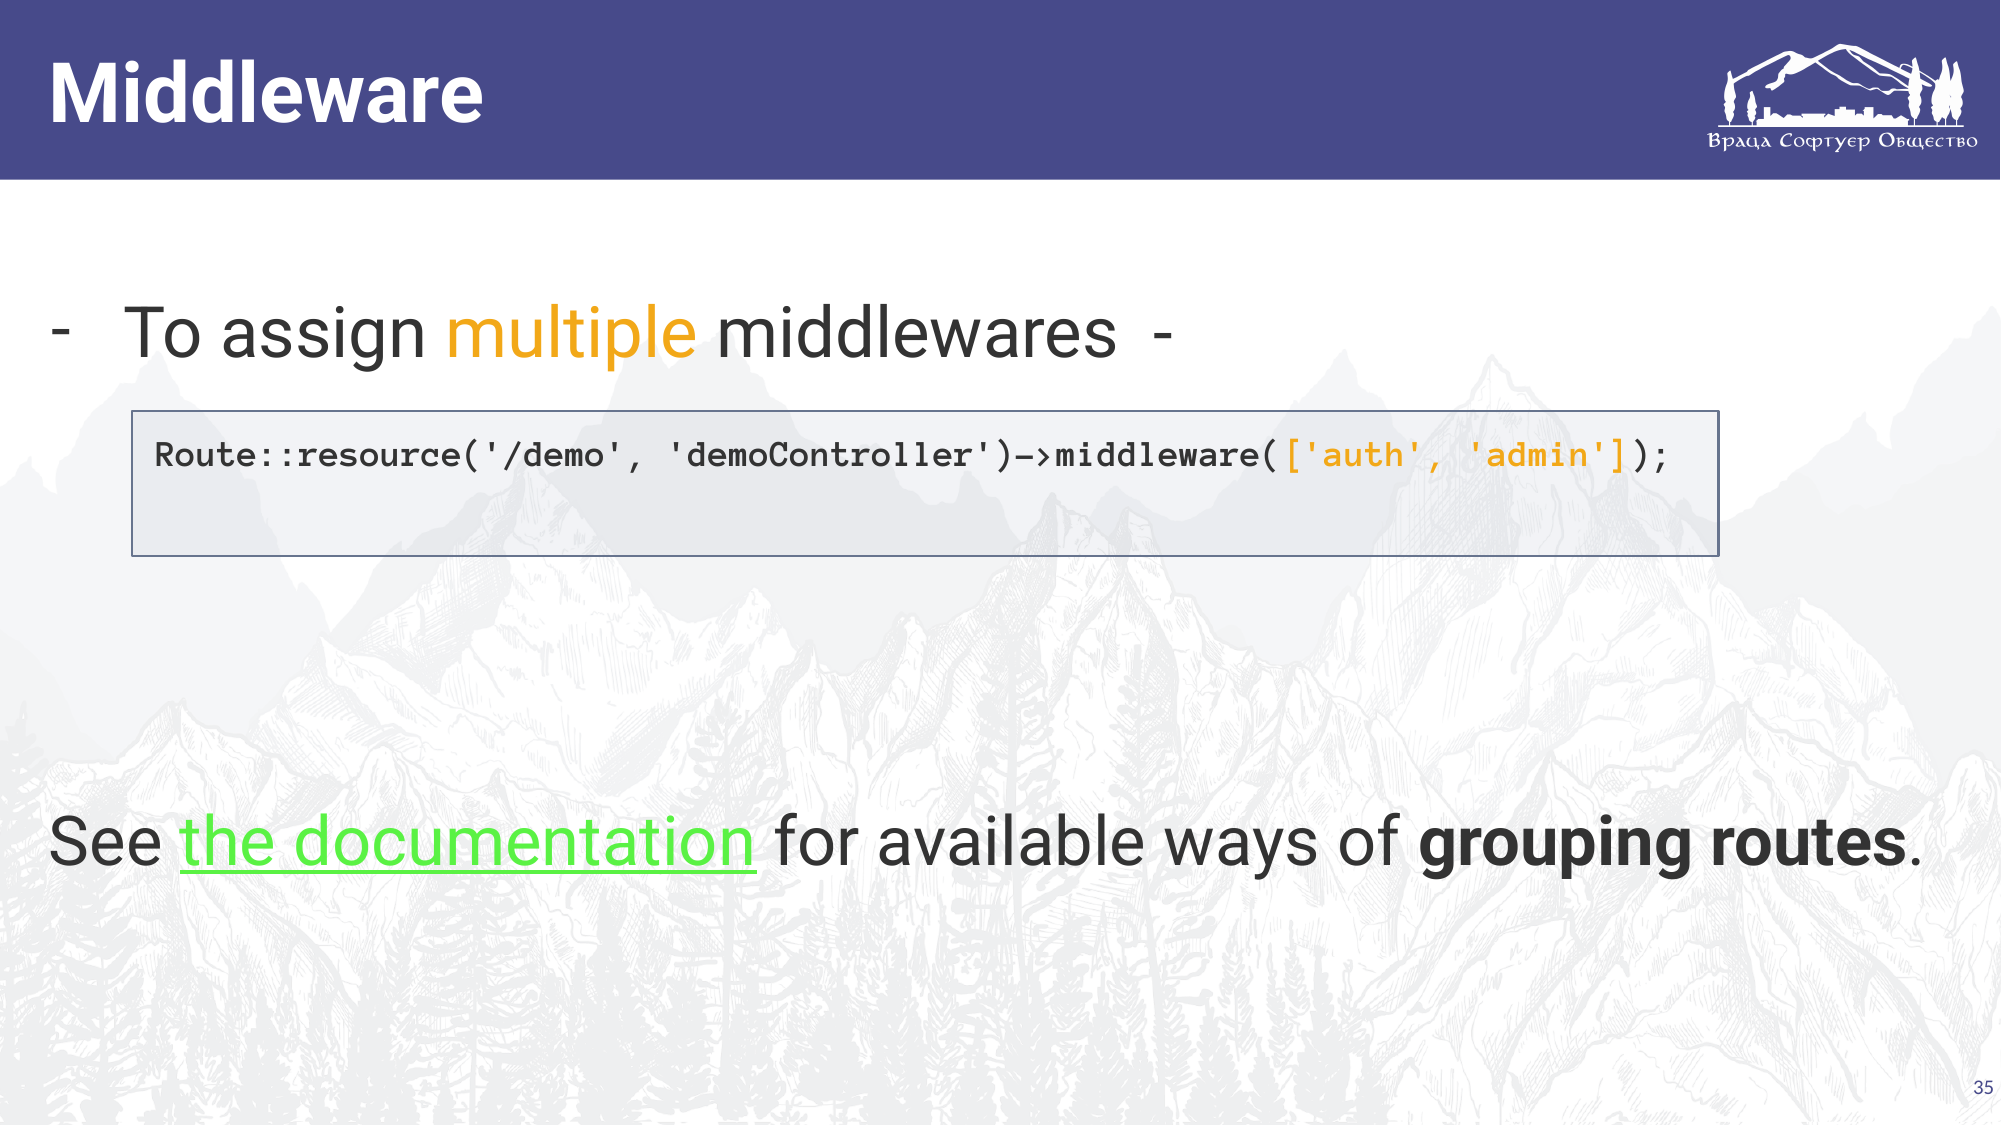

# Middleware

To assign multiple middlewares  -

See the documentation for available ways of grouping routes.

Route::resource('/demo', 'demoController')->middleware(['auth', 'admin']);

35